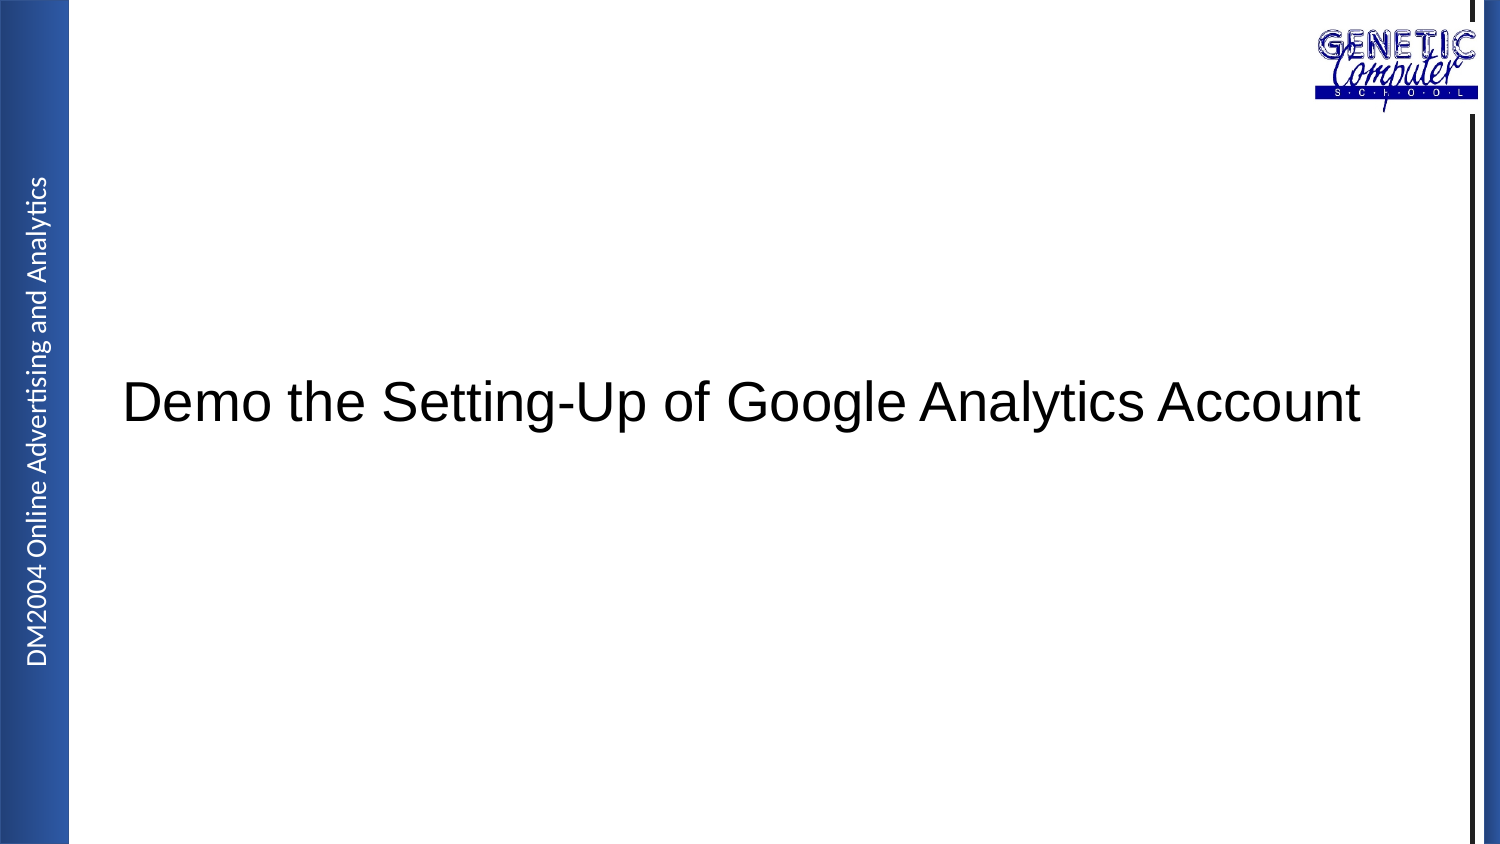

# Demo the Setting-Up of Google Analytics Account